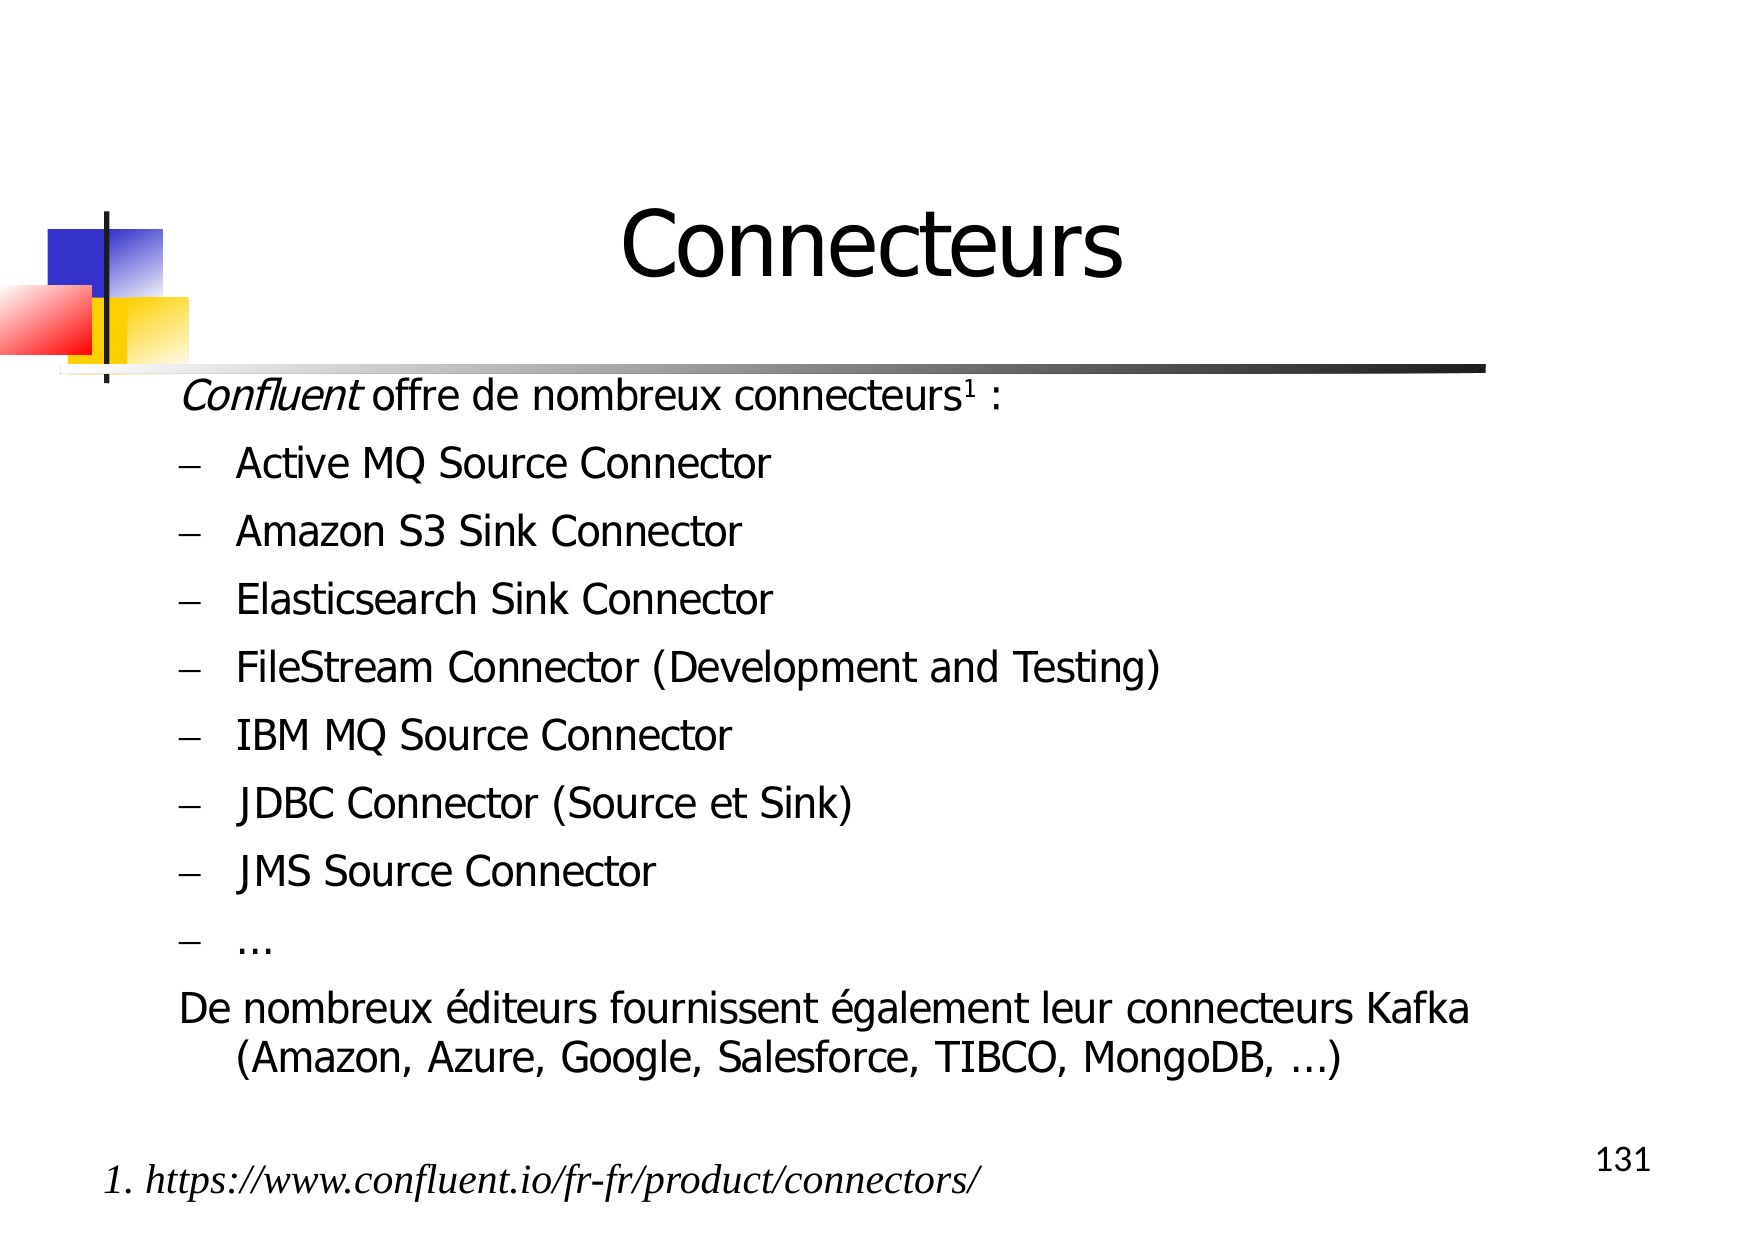

Connecteurs
Confluent offre de nombreux connecteurs1 :
Active MQ Source Connector
Amazon S3 Sink Connector
Elasticsearch Sink Connector
FileStream Connector (Development and Testing)
IBM MQ Source Connector
JDBC Connector (Source et Sink)
JMS Source Connector
...
De nombreux éditeurs fournissent également leur connecteurs Kafka (Amazon, Azure, Google, Salesforce, TIBCO, MongoDB, ...)
1. https://www.confluent.io/fr-fr/product/connectors/